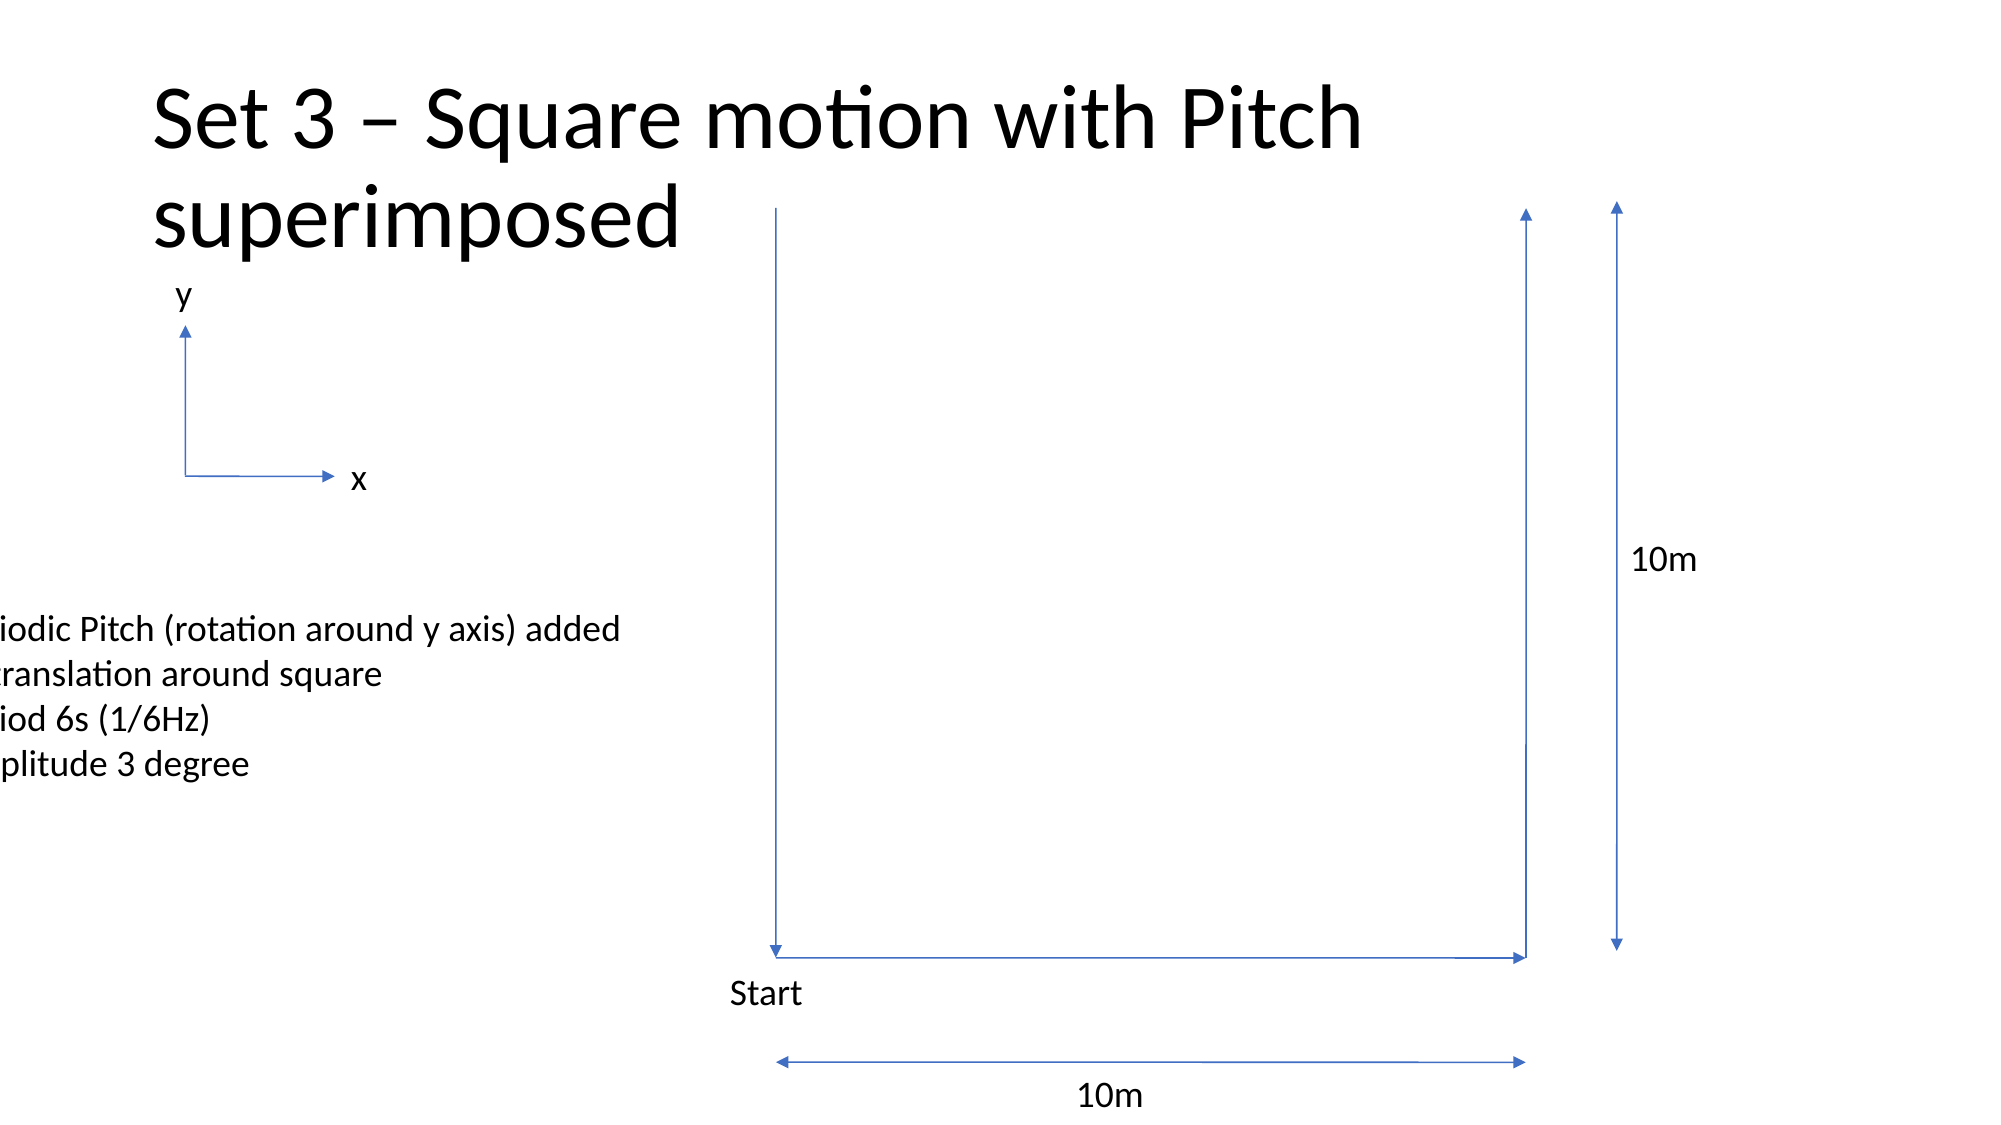

Set 3 – Square motion with Pitch superimposed

y

x

10m

Periodic Pitch (rotation around y axis) added
to translation around square
Period 6s (1/6Hz)
Amplitude 3 degree

Start

10m